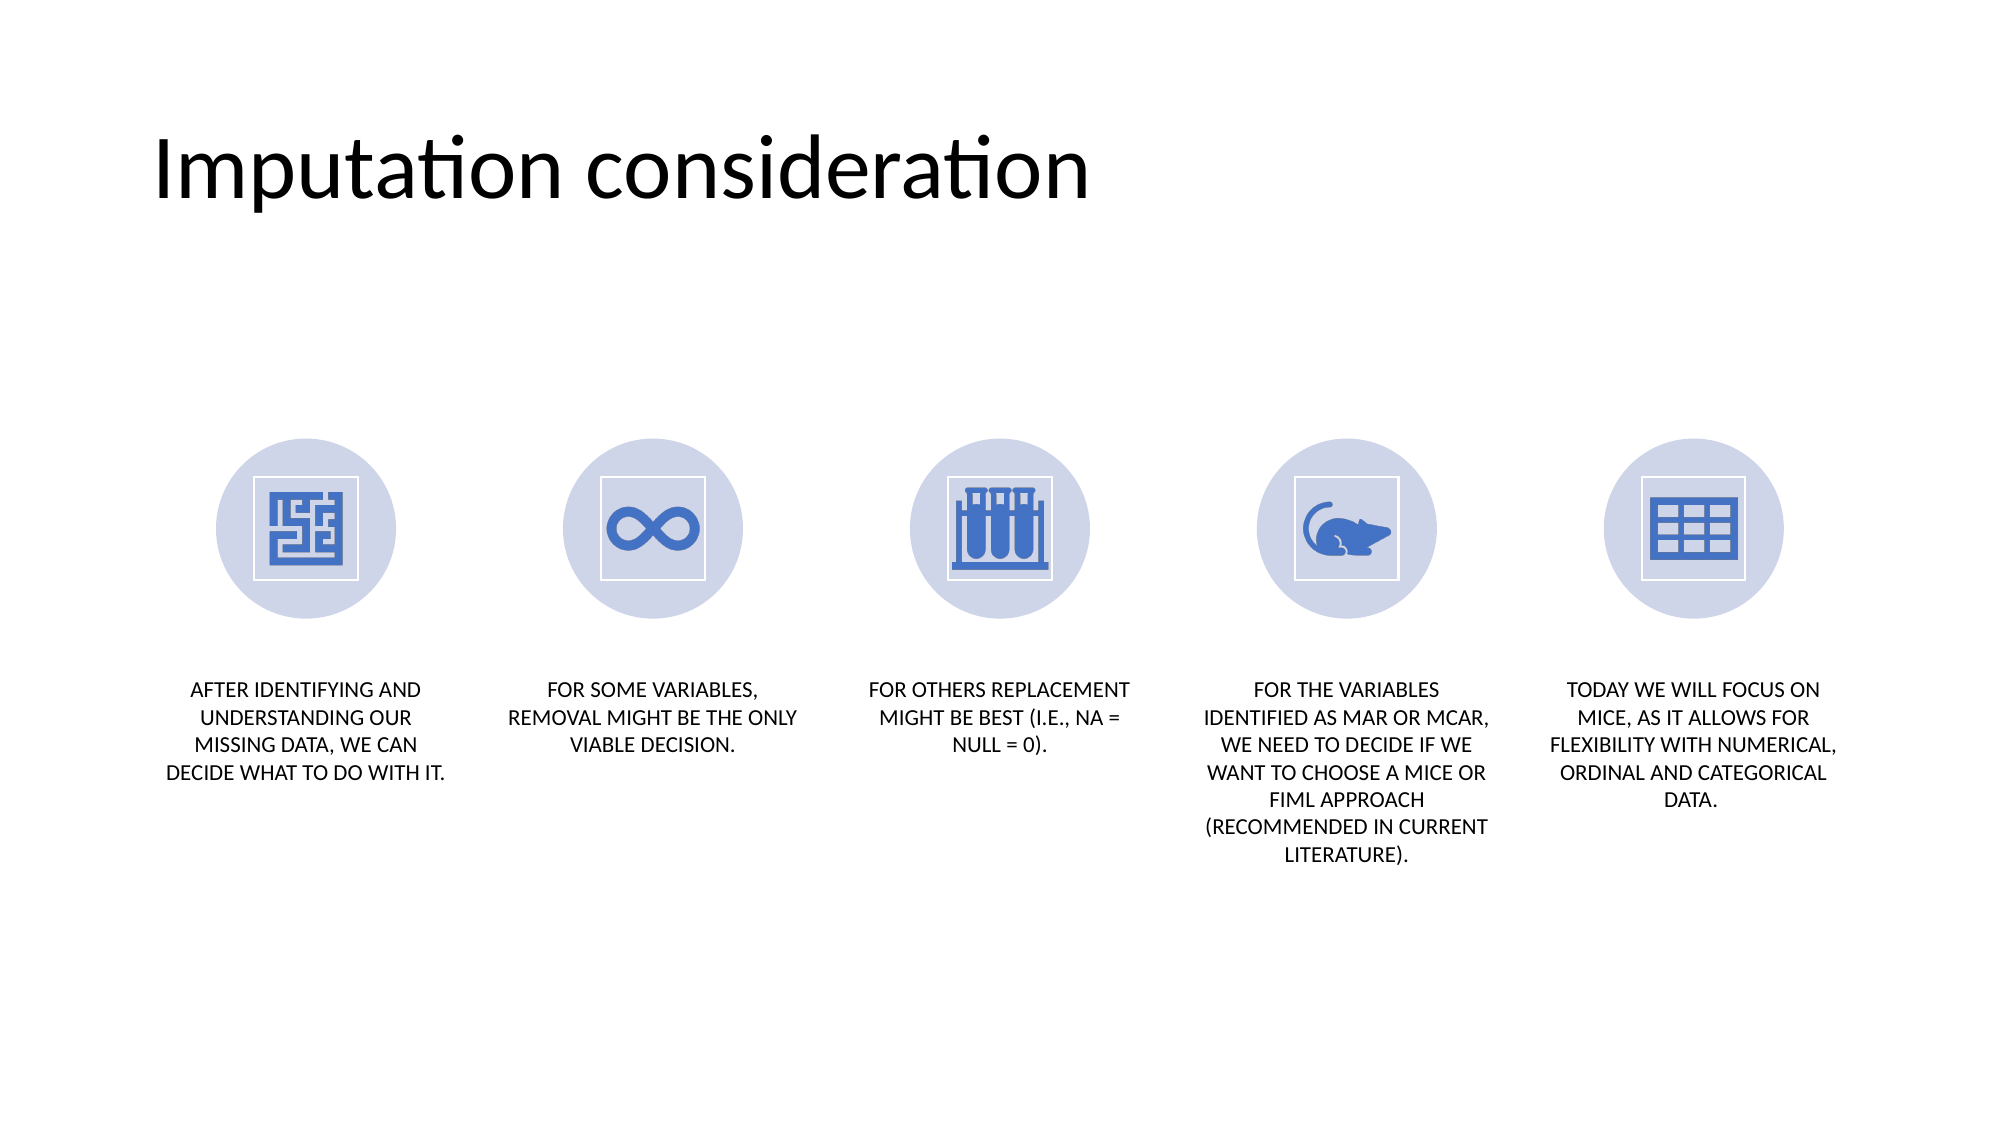

# Imputation consideration
After identifying and understanding our missing data, we can decide what to do with it.
For some variables, removal might be the only viable decision.
For others replacement might be best (i.e., NA = null = 0).
For the variables identified as MAR or MCAR, we need to decide if we want to choose a MICE or FIML approach (recommended in current literature).
Today we will focus on MICE, as it allows for flexibility with numerical, ordinal and categorical data.